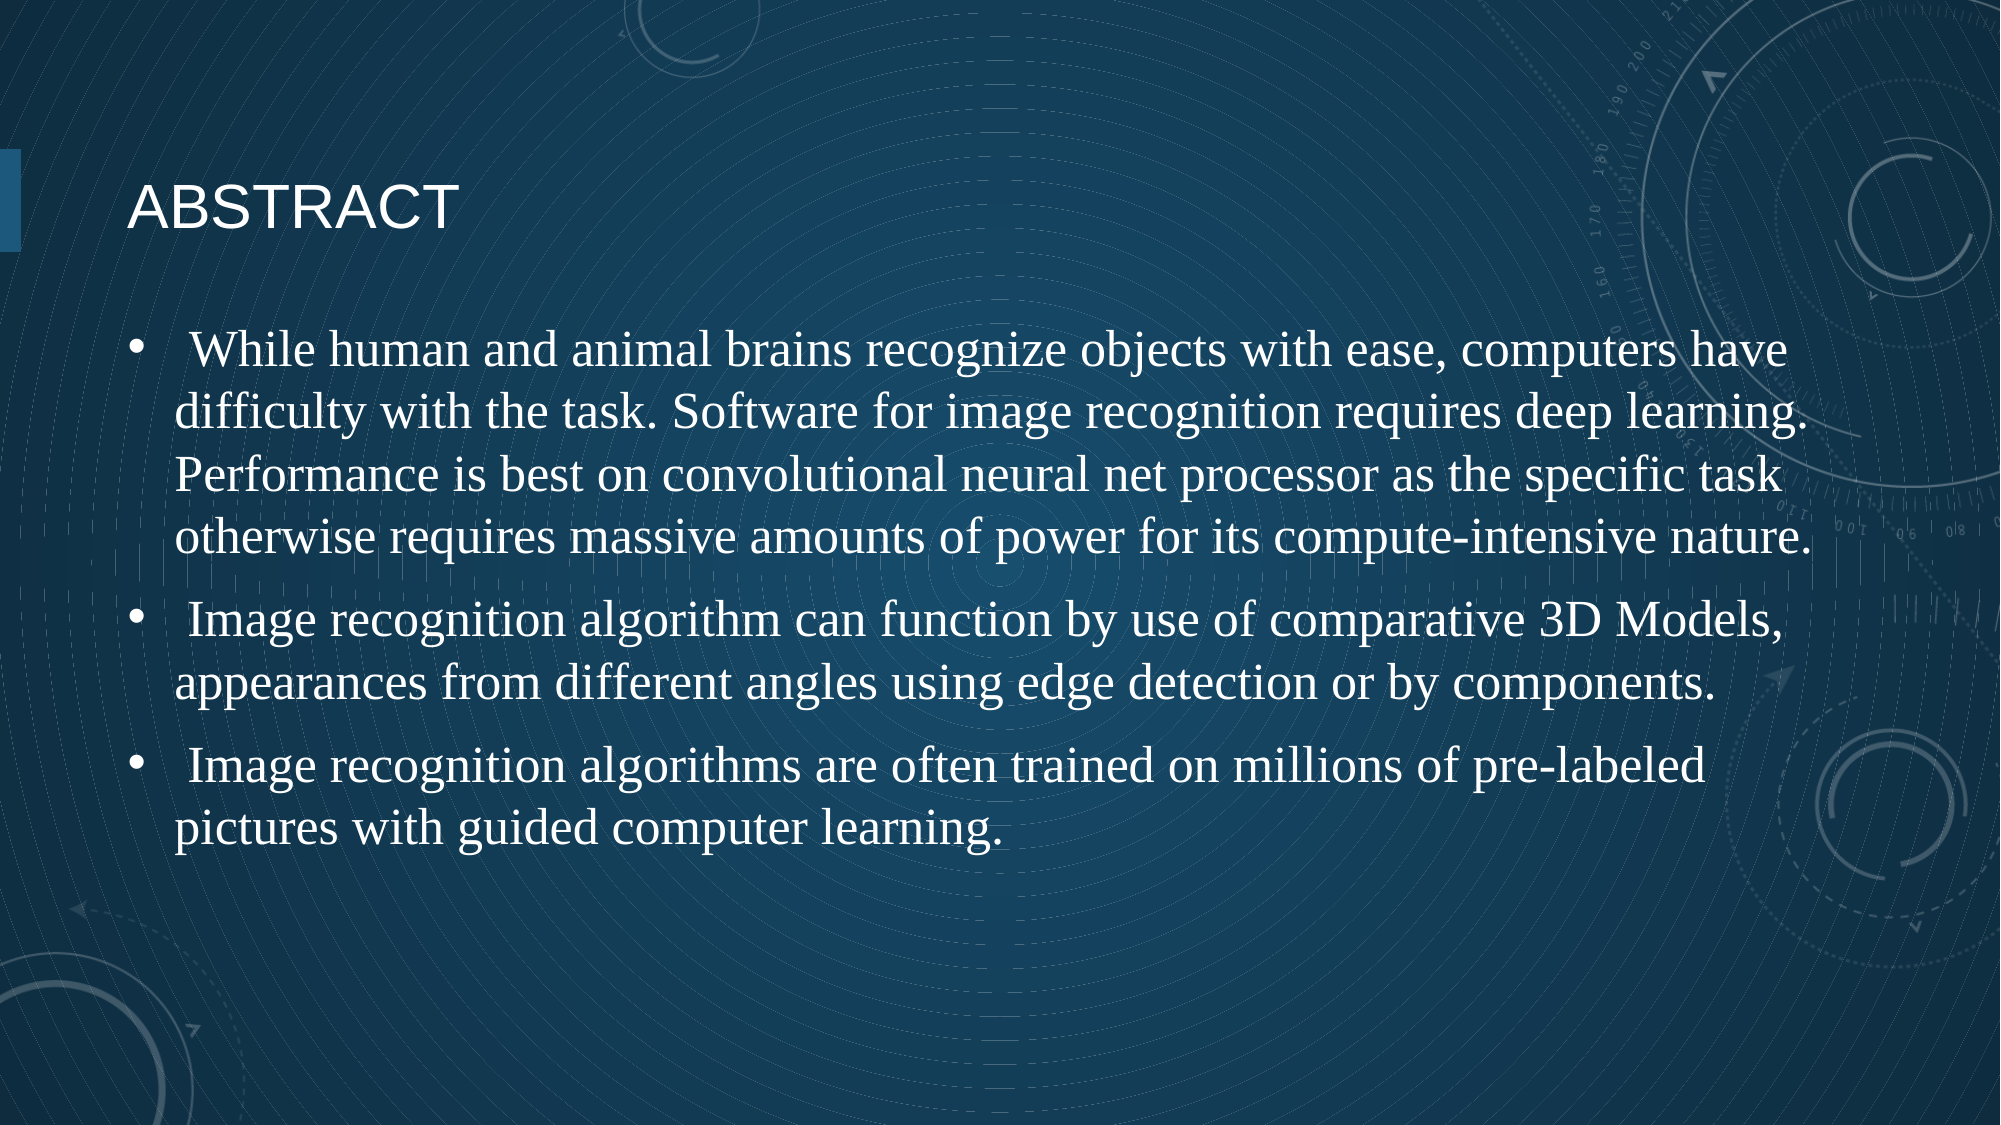

# Abstract
 While human and animal brains recognize objects with ease, computers have difficulty with the task. Software for image recognition requires deep learning. Performance is best on convolutional neural net processor as the specific task otherwise requires massive amounts of power for its compute-intensive nature.
 Image recognition algorithm can function by use of comparative 3D Models, appearances from different angles using edge detection or by components.
 Image recognition algorithms are often trained on millions of pre-labeled pictures with guided computer learning.